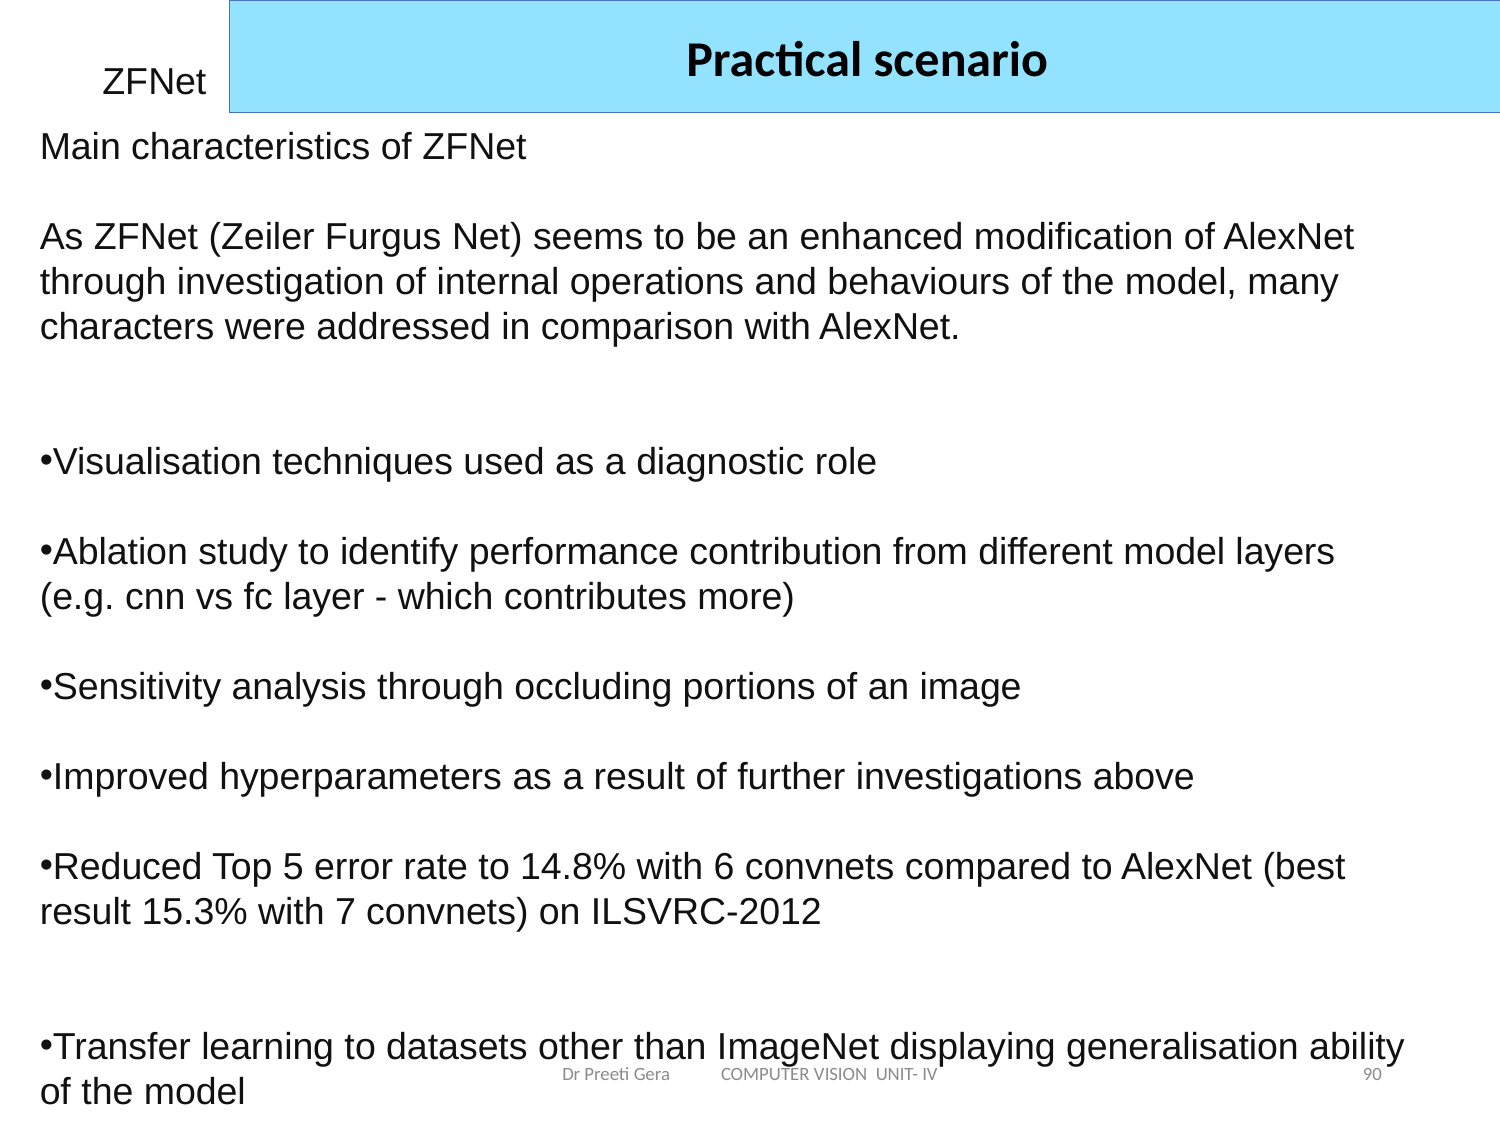

Practical scenario
ZFNet
Main characteristics of ZFNet

As ZFNet (Zeiler Furgus Net) seems to be an enhanced modification of AlexNet through investigation of internal operations and behaviours of the model, many characters were addressed in comparison with AlexNet.

Visualisation techniques used as a diagnostic role

Ablation study to identify performance contribution from different model layers (e.g. cnn vs fc layer - which contributes more)

Sensitivity analysis through occluding portions of an image

Improved hyperparameters as a result of further investigations above

Reduced Top 5 error rate to 14.8% with 6 convnets compared to AlexNet (best result 15.3% with 7 convnets) on ILSVRC-2012

Transfer learning to datasets other than ImageNet displaying generalisation ability of the model

Dr Preeti Gera            COMPUTER VISION  UNIT- IV
90